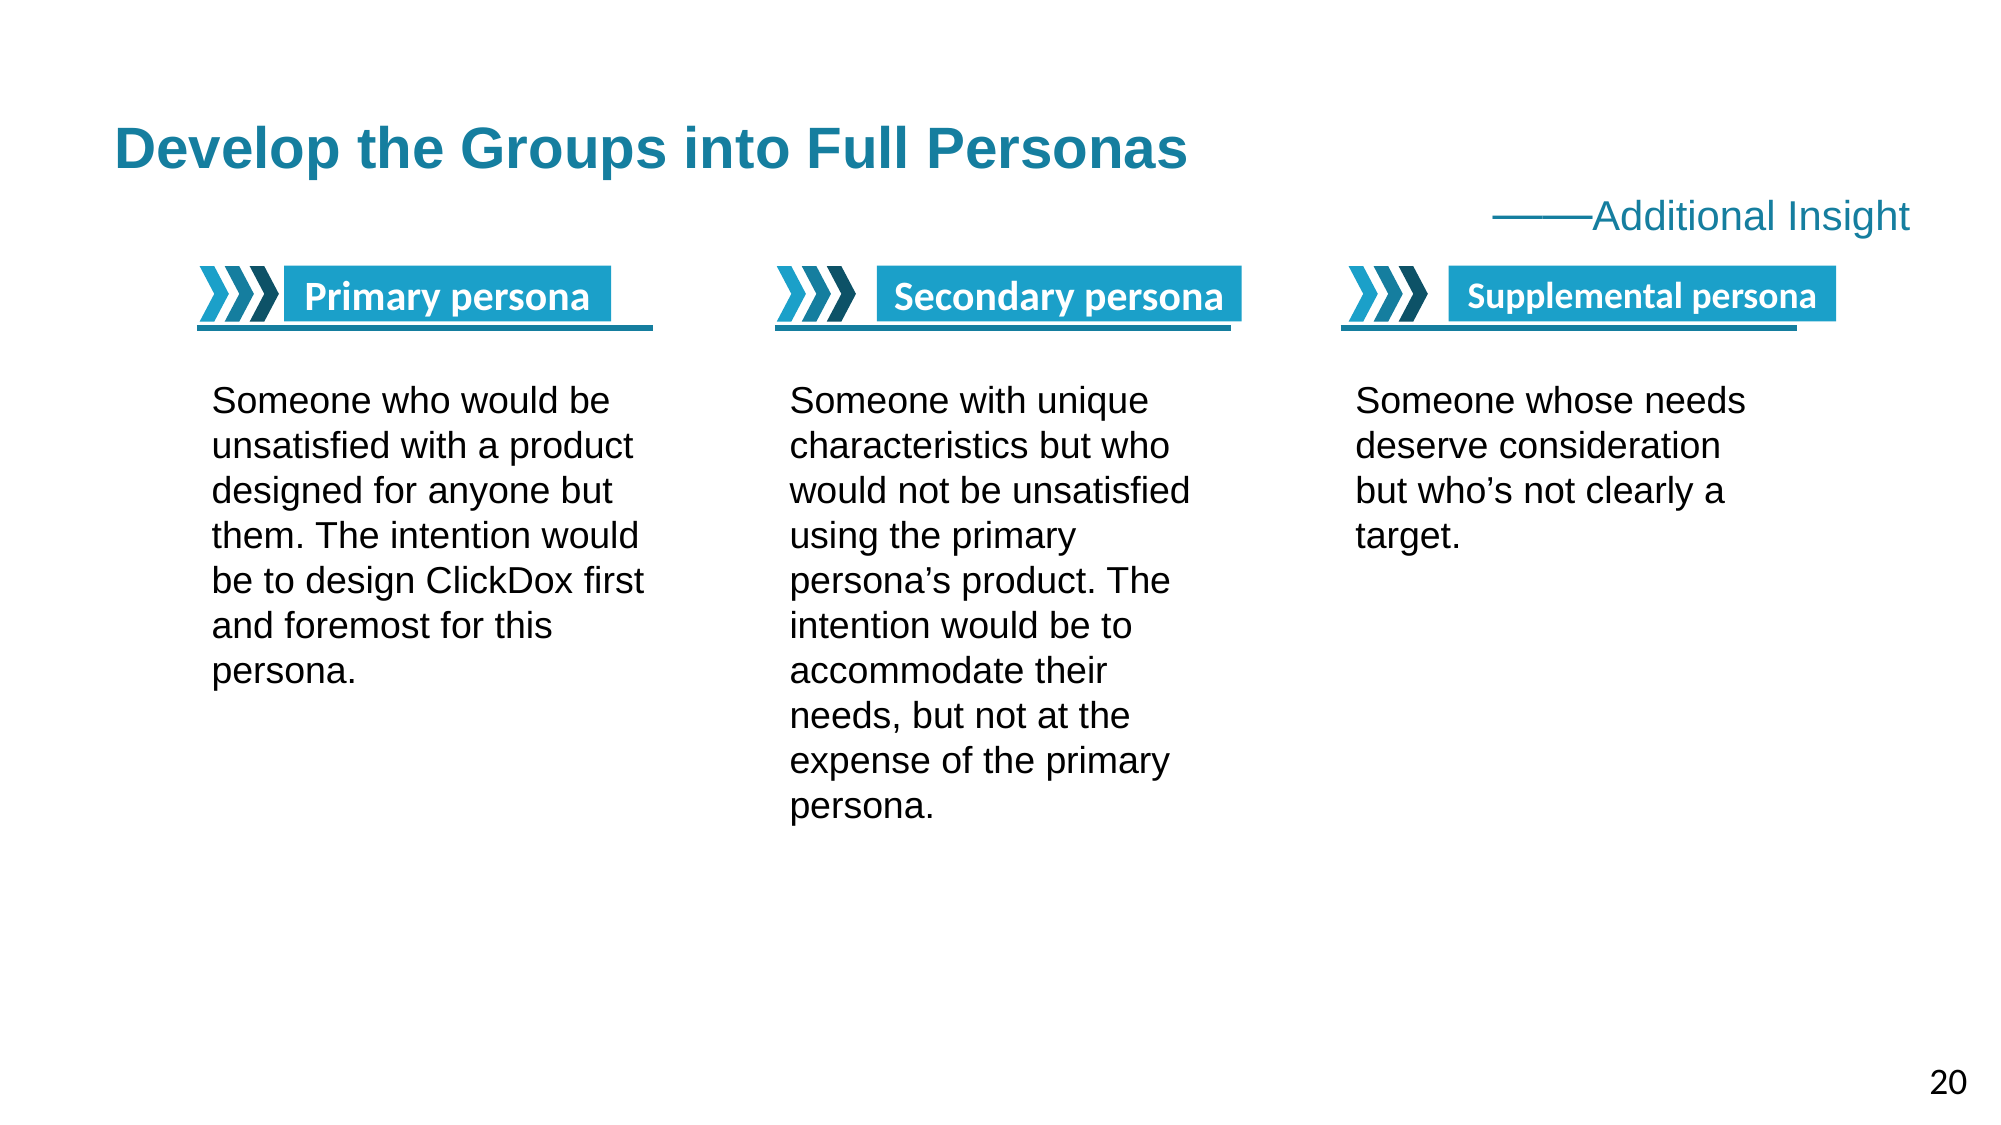

Develop the Groups into Full Personas
——Additional Insight
Primary persona
Secondary persona
Supplemental persona

Someone who would be unsatisfied with a product designed for anyone but them. The intention would be to design ClickDox first and foremost for this persona.
Someone with unique characteristics but who
would not be unsatisfied using the primary persona’s product. The
intention would be to accommodate their needs, but not at the
expense of the primary persona.
Someone whose needs deserve consideration
but who’s not clearly a target.
20